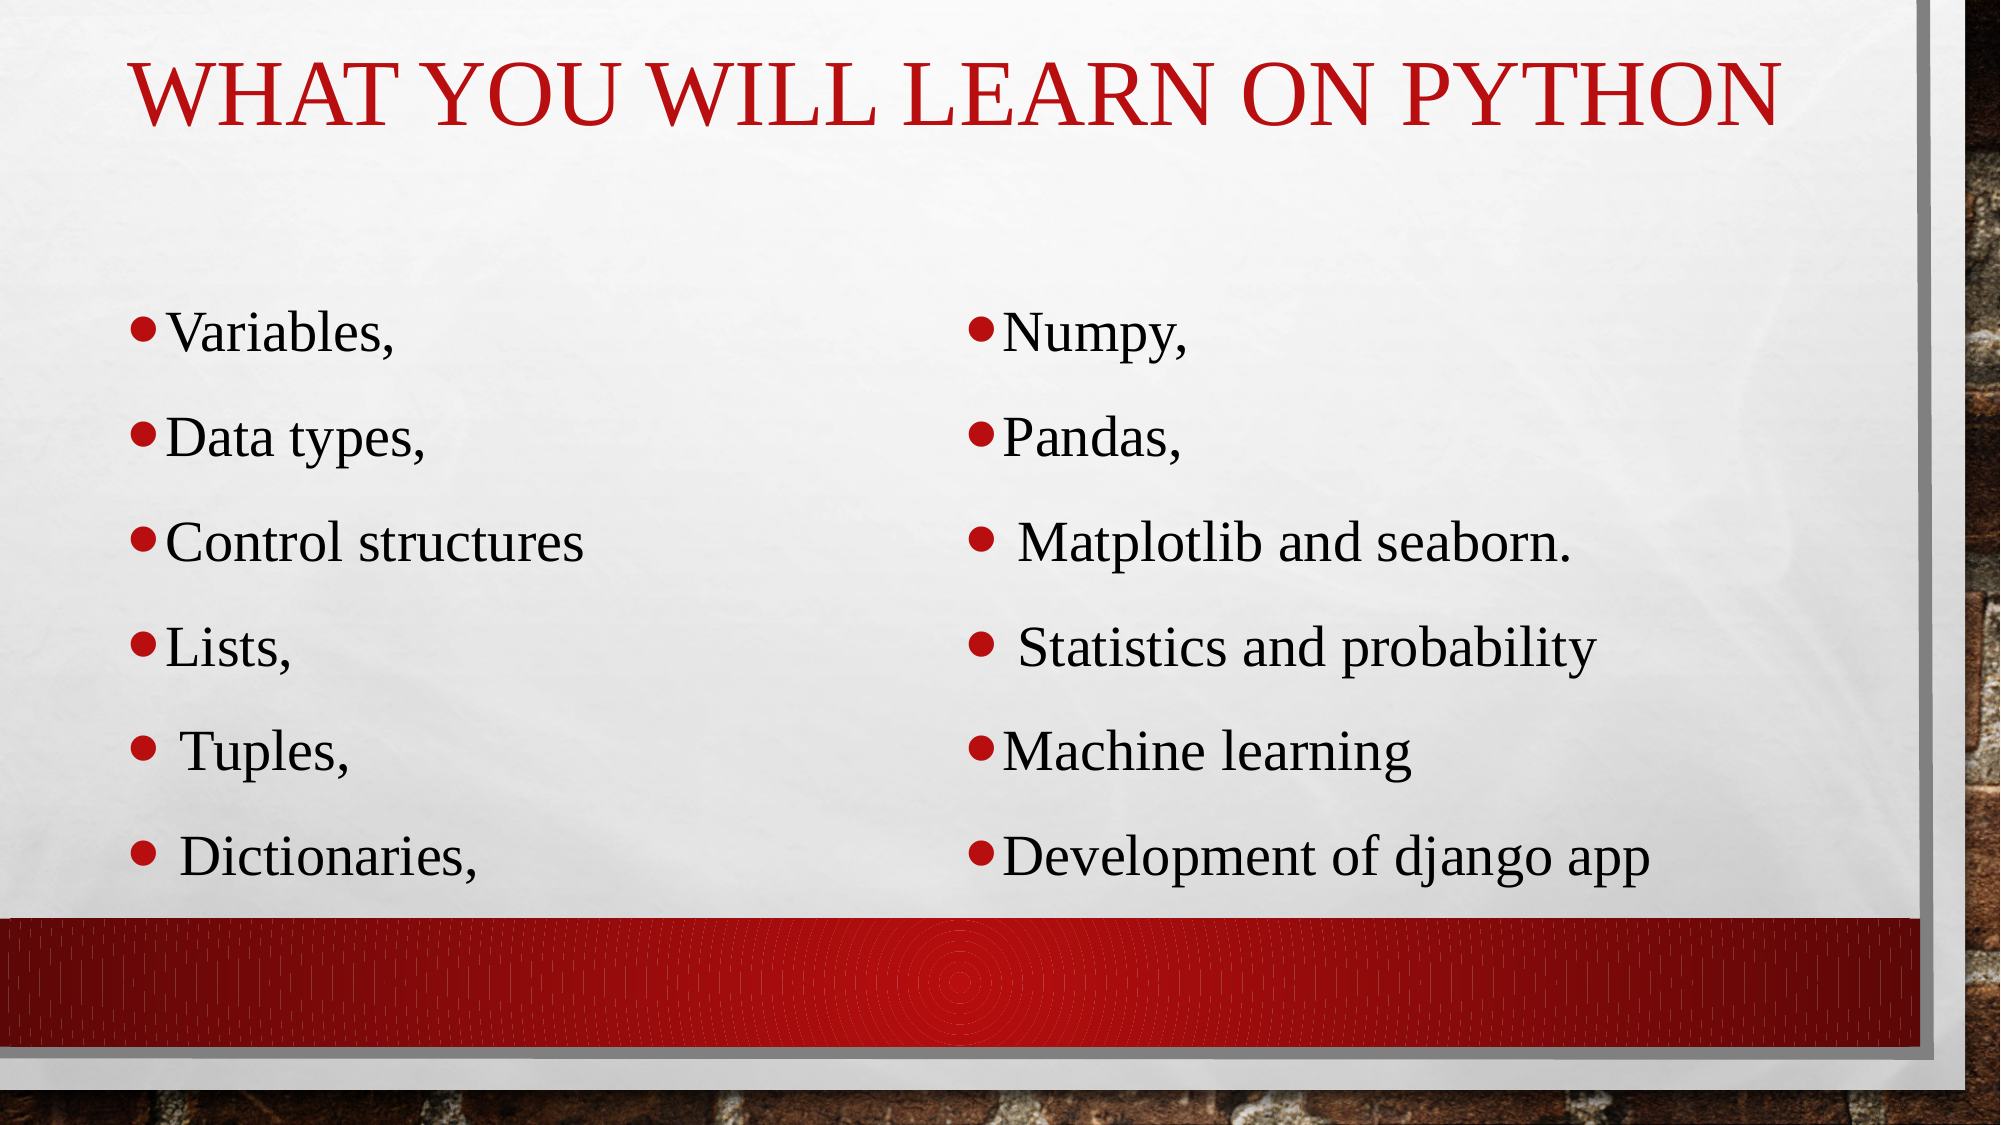

# what you will learn on python
Variables,
Data types,
Control structures
Lists,
 Tuples,
 Dictionaries,
Numpy,
Pandas,
 Matplotlib and seaborn.
 Statistics and probability
Machine learning
Development of django app